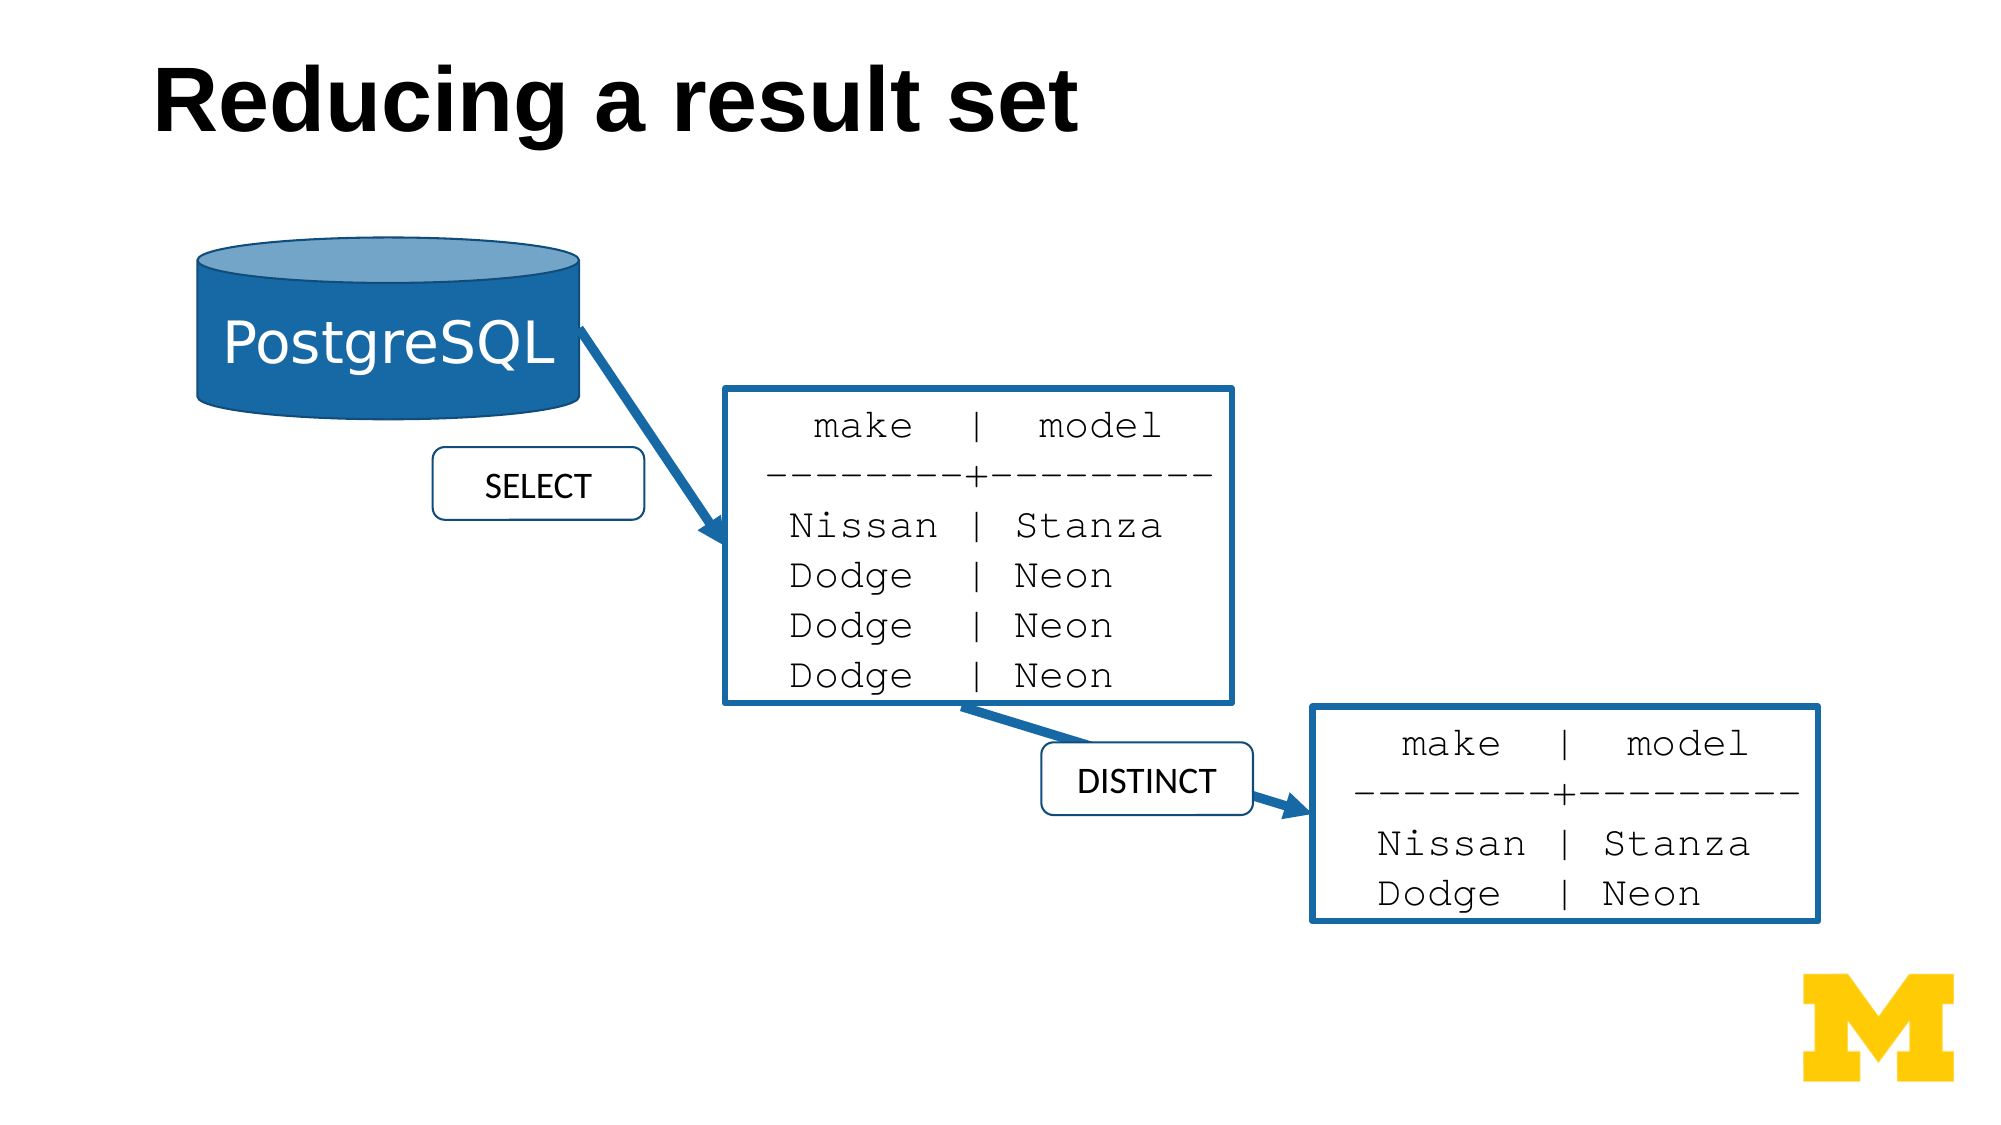

# Reducing a result set
PostgreSQL
   make  |  model
 --------+---------
  Nissan | Stanza
  Dodge  | Neon
  Dodge  | Neon
  Dodge  | Neon
SELECT
   make  |  model
 --------+---------
  Nissan | Stanza
  Dodge  | Neon
DISTINCT